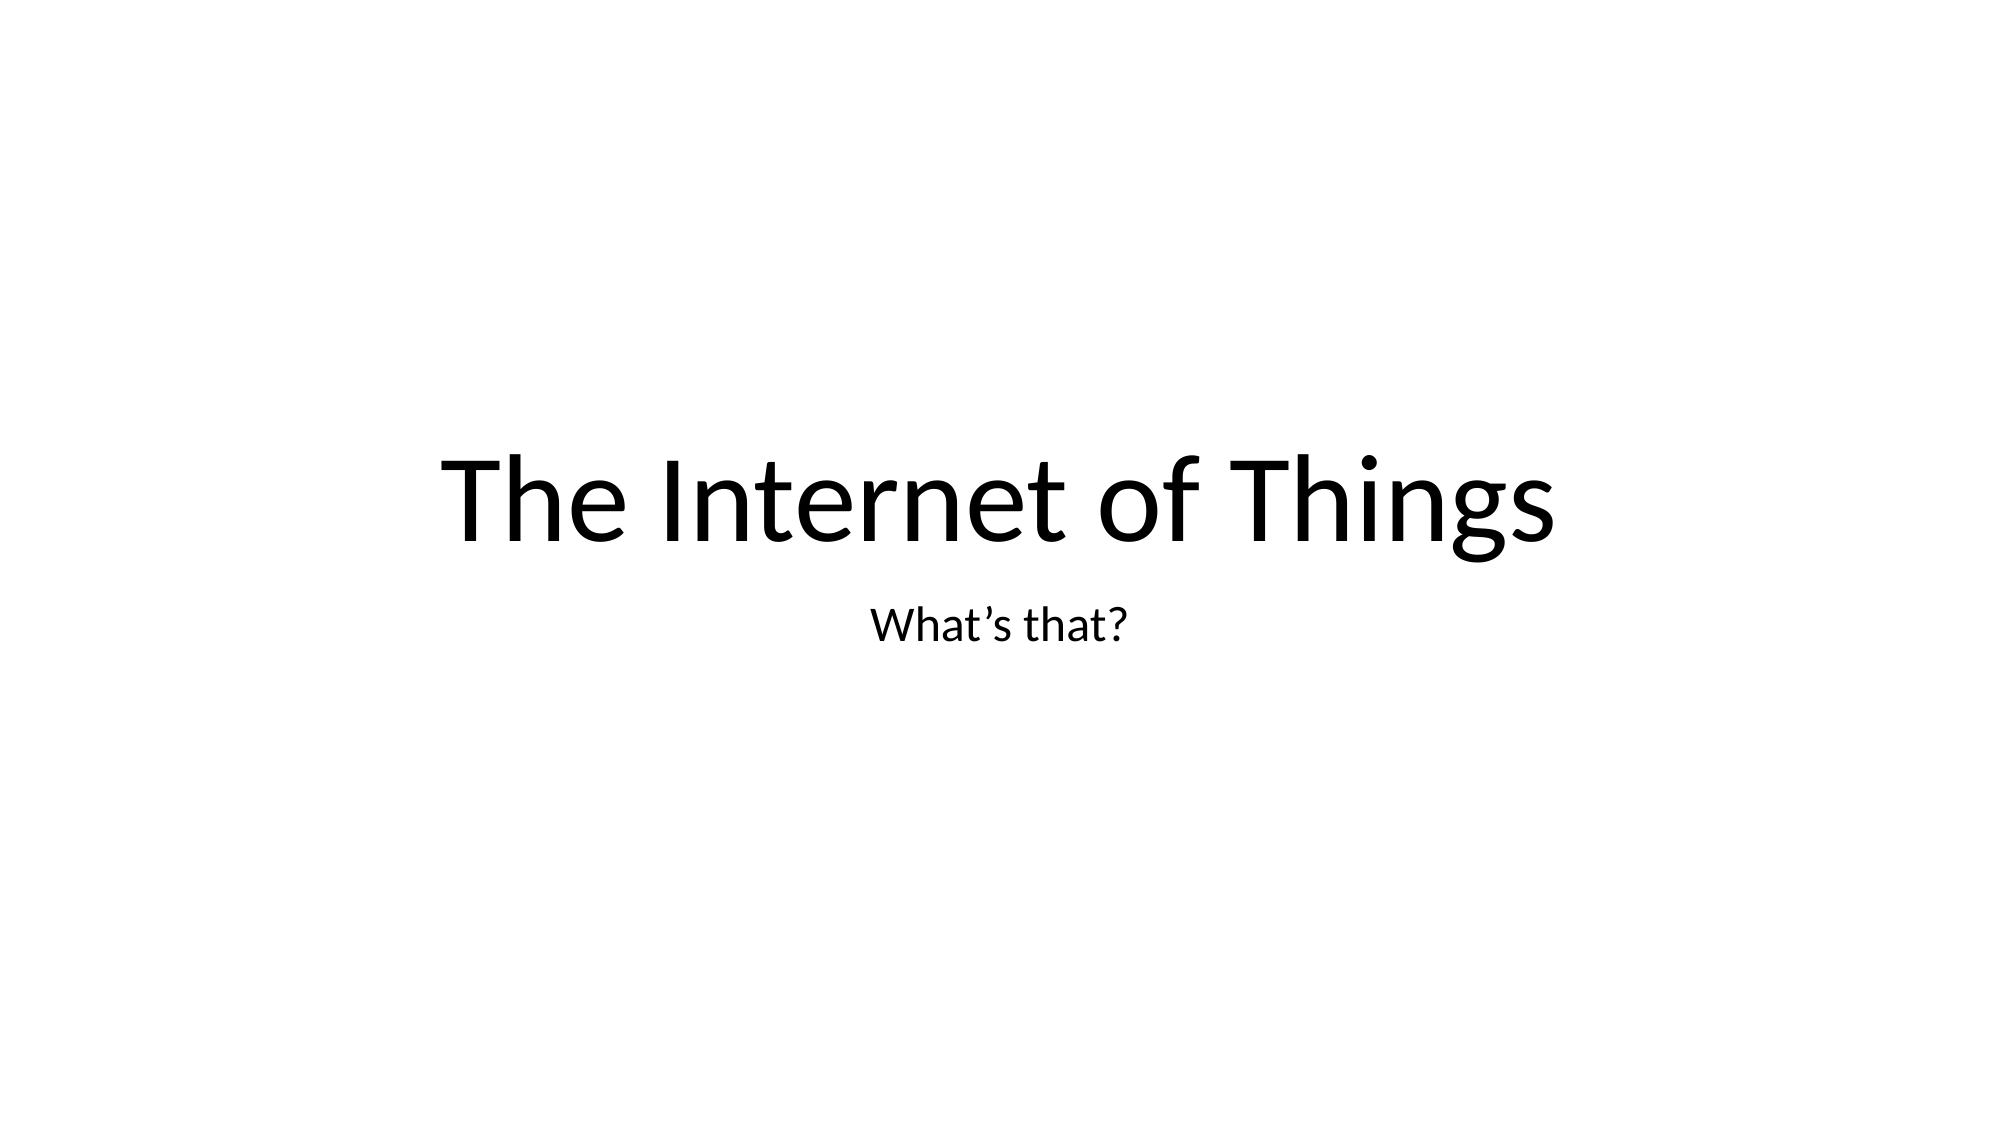

# The Internet of Things
What’s that?